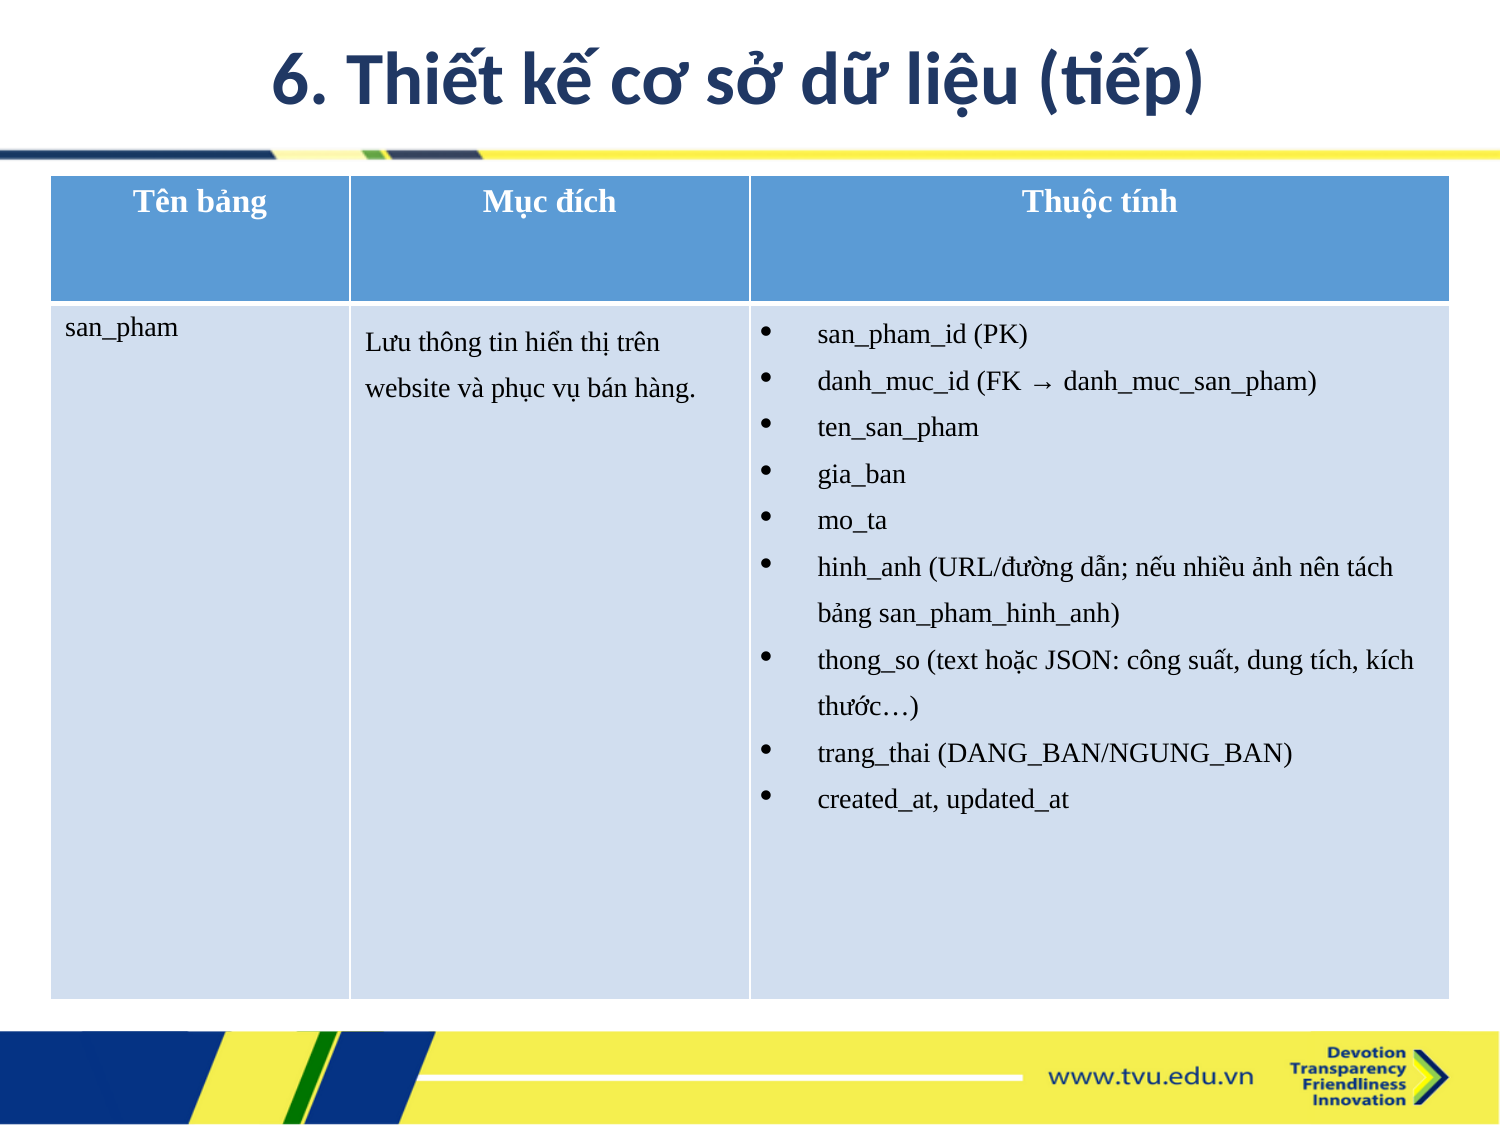

6. Thiết kế cơ sở dữ liệu (tiếp)
| Tên bảng | Mục đích | Thuộc tính |
| --- | --- | --- |
| san\_pham | Lưu thông tin hiển thị trên website và phục vụ bán hàng. | san\_pham\_id (PK) danh\_muc\_id (FK → danh\_muc\_san\_pham) ten\_san\_pham gia\_ban mo\_ta hinh\_anh (URL/đường dẫn; nếu nhiều ảnh nên tách bảng san\_pham\_hinh\_anh) thong\_so (text hoặc JSON: công suất, dung tích, kích thước…) trang\_thai (DANG\_BAN/NGUNG\_BAN) created\_at, updated\_at |